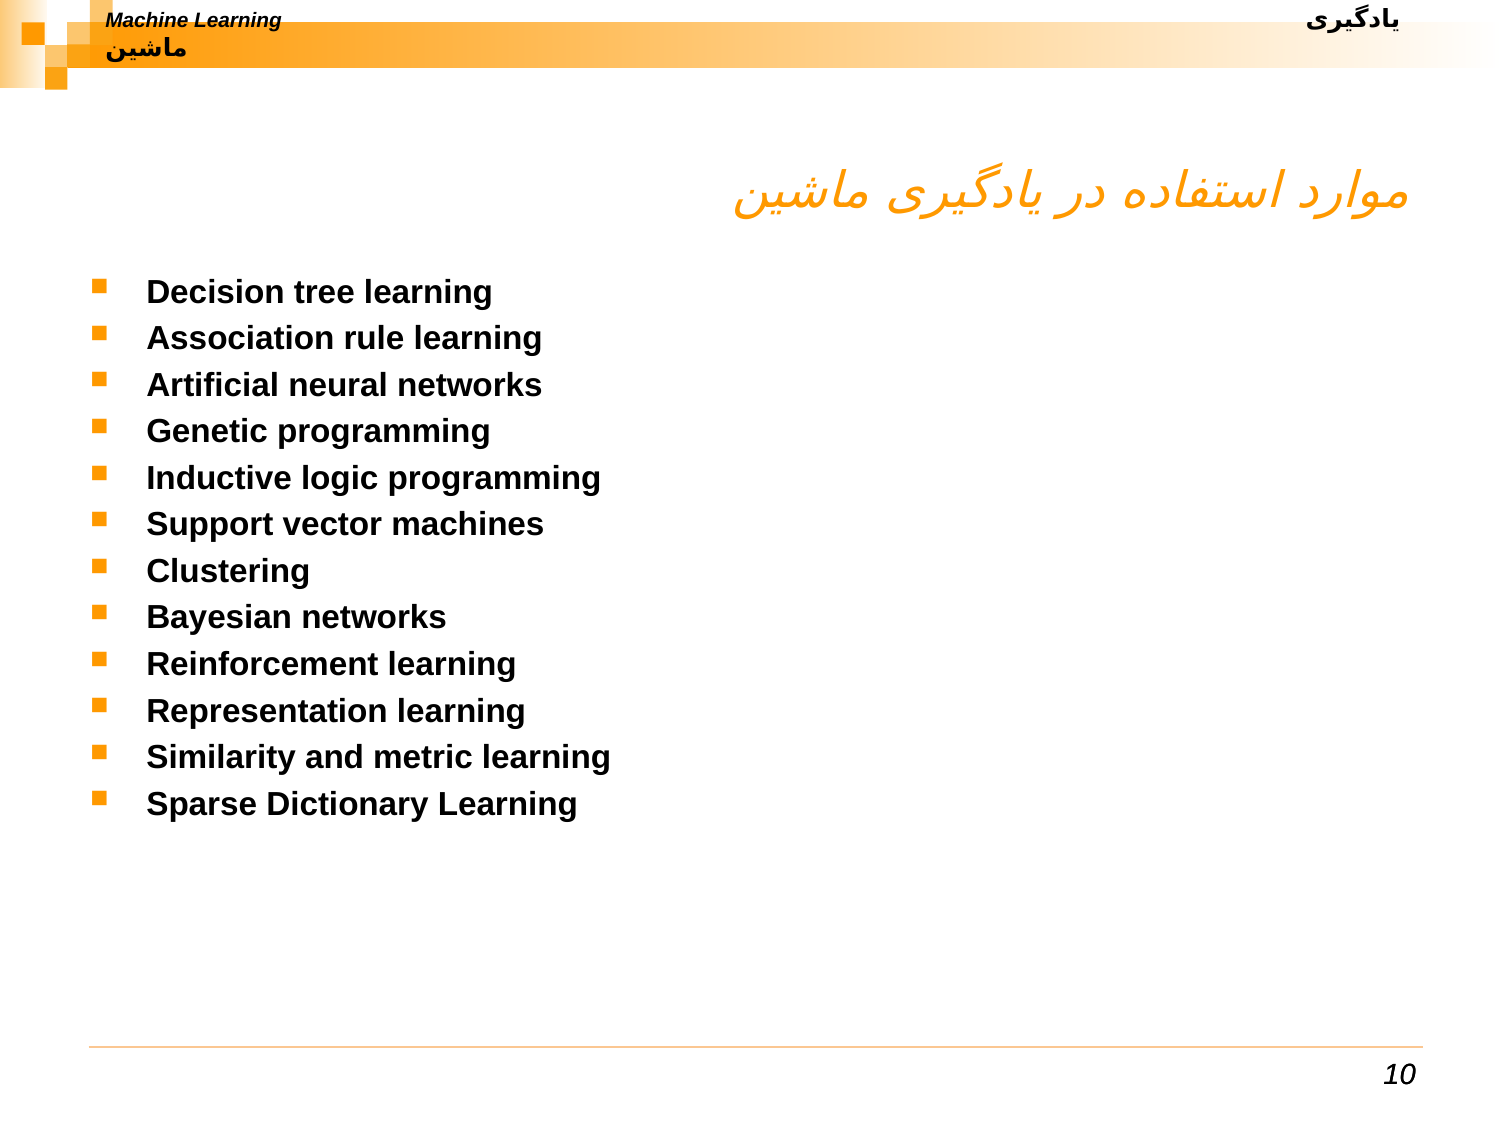

Machine Learning					             		یادگیری ماشین
# موارد استفاده در یادگیری ماشین
Decision tree learning
Association rule learning
Artificial neural networks
Genetic programming
Inductive logic programming
Support vector machines
Clustering
Bayesian networks
Reinforcement learning
Representation learning
Similarity and metric learning
Sparse Dictionary Learning

10
10